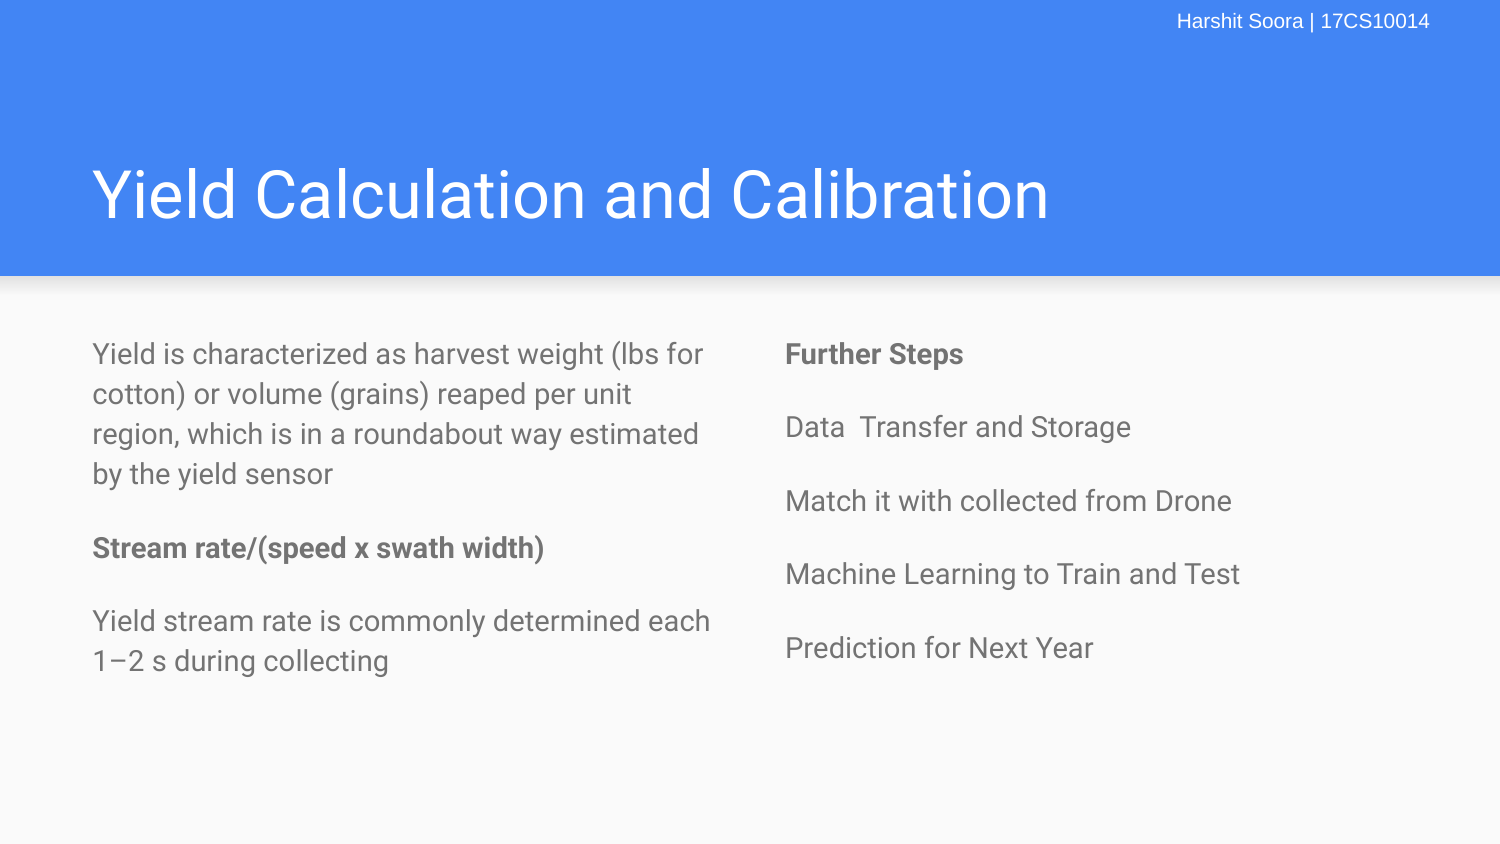

Harshit Soora | 17CS10014
# Yield Calculation and Calibration
Yield is characterized as harvest weight (lbs for cotton) or volume (grains) reaped per unit region, which is in a roundabout way estimated by the yield sensor
Stream rate/(speed x swath width)
Yield stream rate is commonly determined each 1–2 s during collecting

Further Steps
Data  Transfer and Storage
Match it with collected from Drone
Machine Learning to Train and Test
Prediction for Next Year